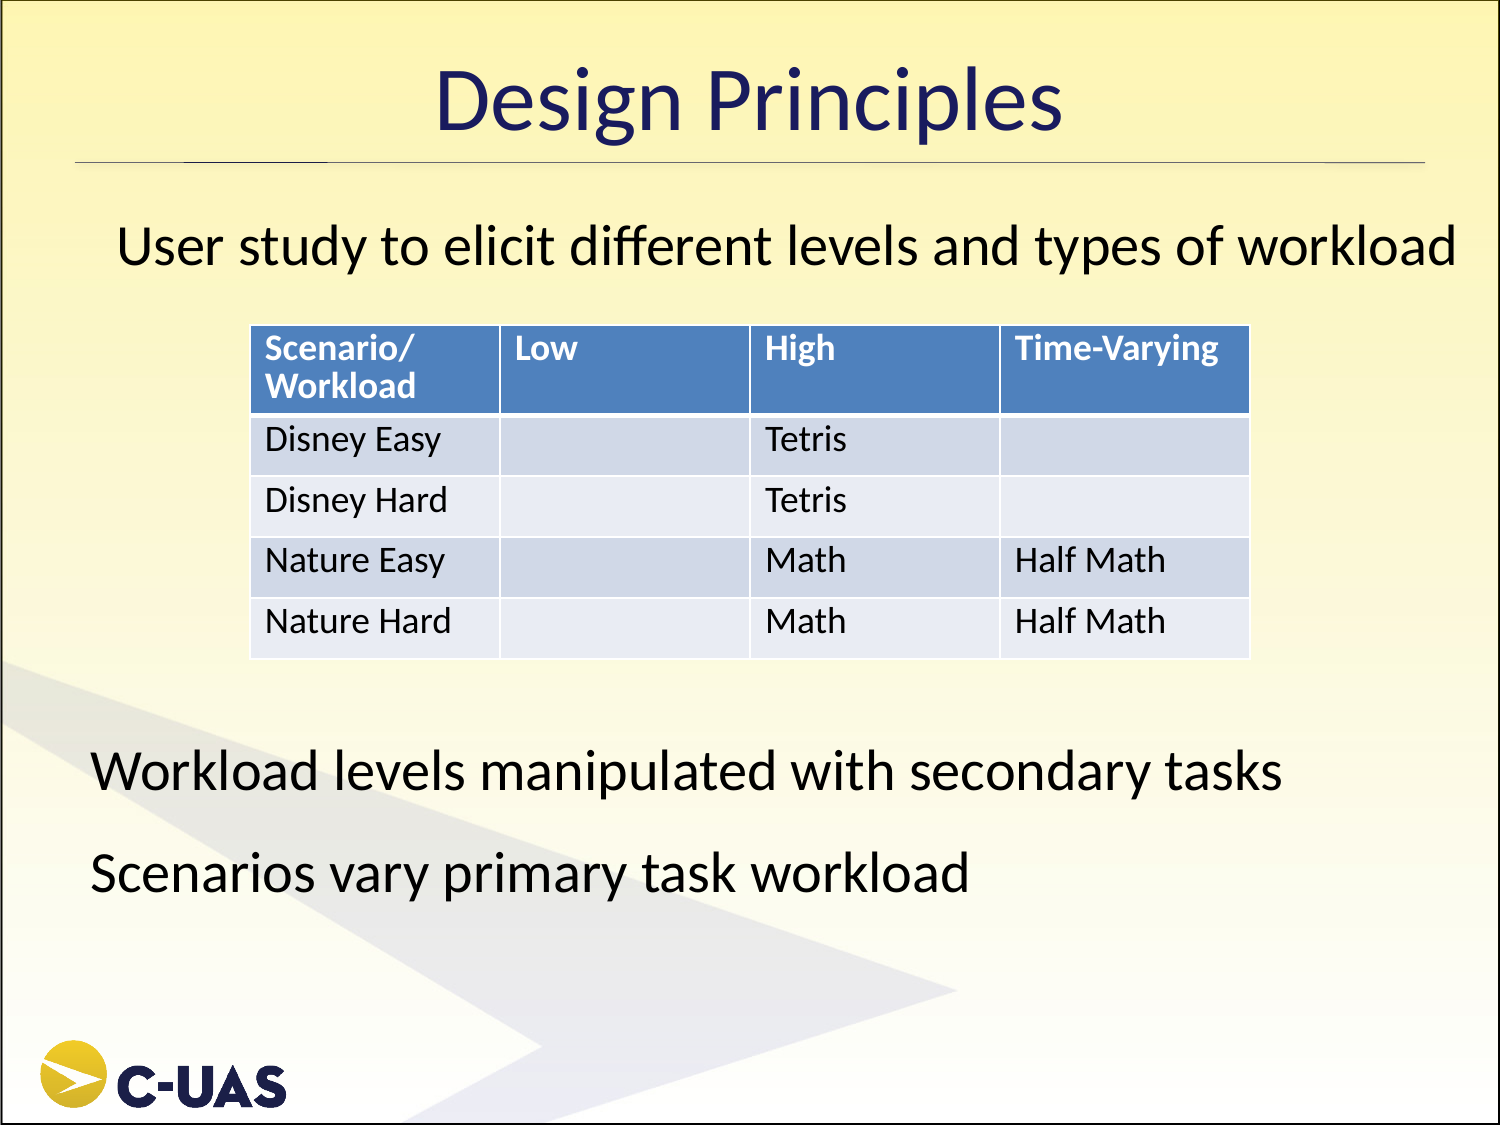

# Design Principles
User study to elicit different levels and types of workload

| Scenario/Workload | Low | High | Time-Varying |
| --- | --- | --- | --- |
| Disney Easy |  | Tetris |  |
| Disney Hard |  | Tetris |  |
| Nature Easy |  | Math | Half Math |
| Nature Hard |  | Math | Half Math |
Workload levels manipulated with secondary tasks
 Scenarios vary primary task workload